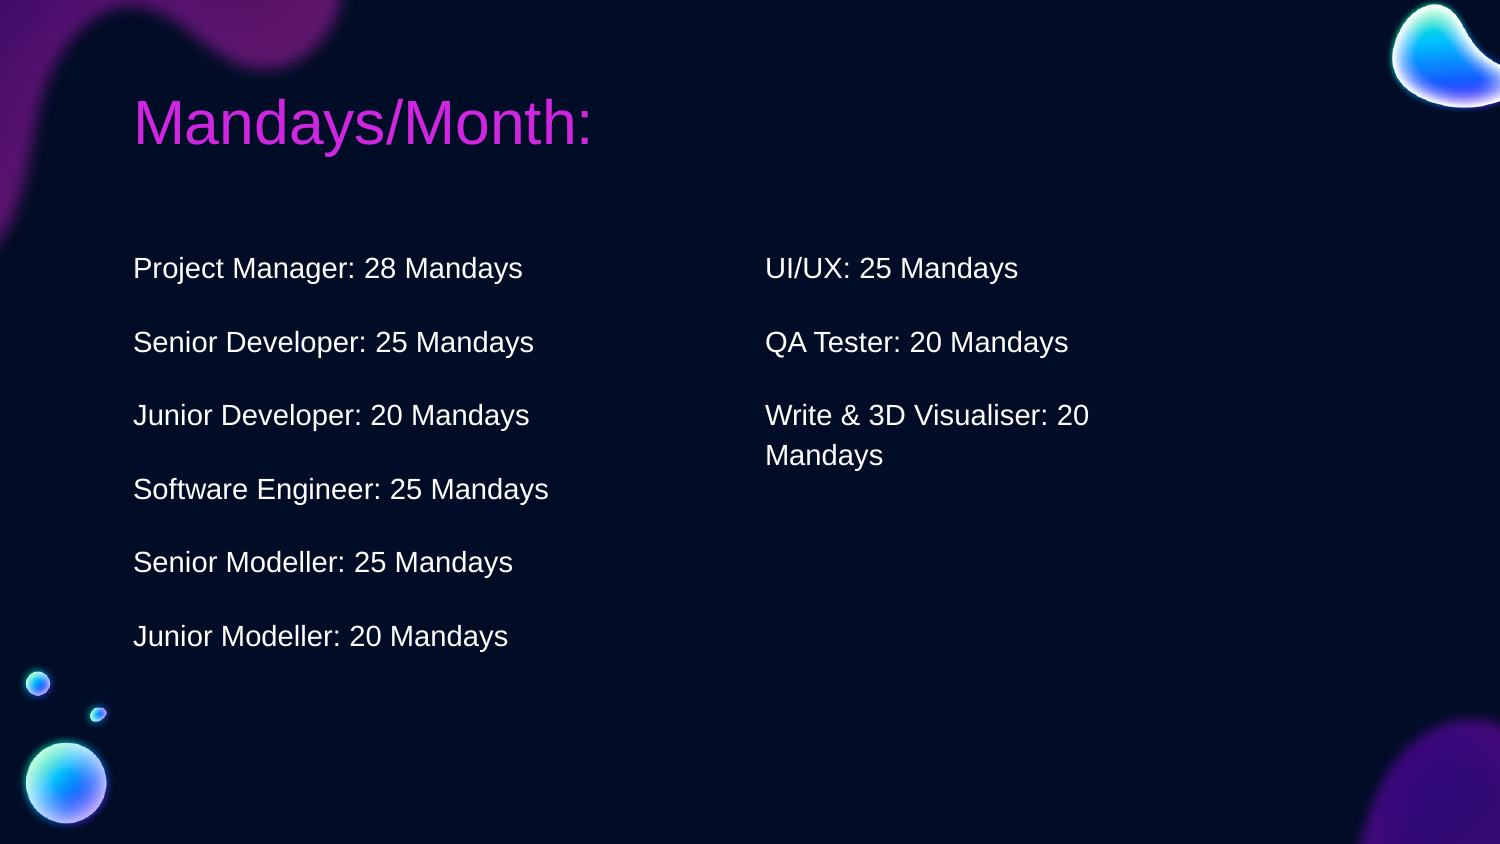

# Mandays/Month:
Project Manager: 28 Mandays
Senior Developer: 25 Mandays
Junior Developer: 20 Mandays
Software Engineer: 25 Mandays
Senior Modeller: 25 Mandays
Junior Modeller: 20 Mandays

UI/UX: 25 Mandays
QA Tester: 20 Mandays
Write & 3D Visualiser: 20 Mandays